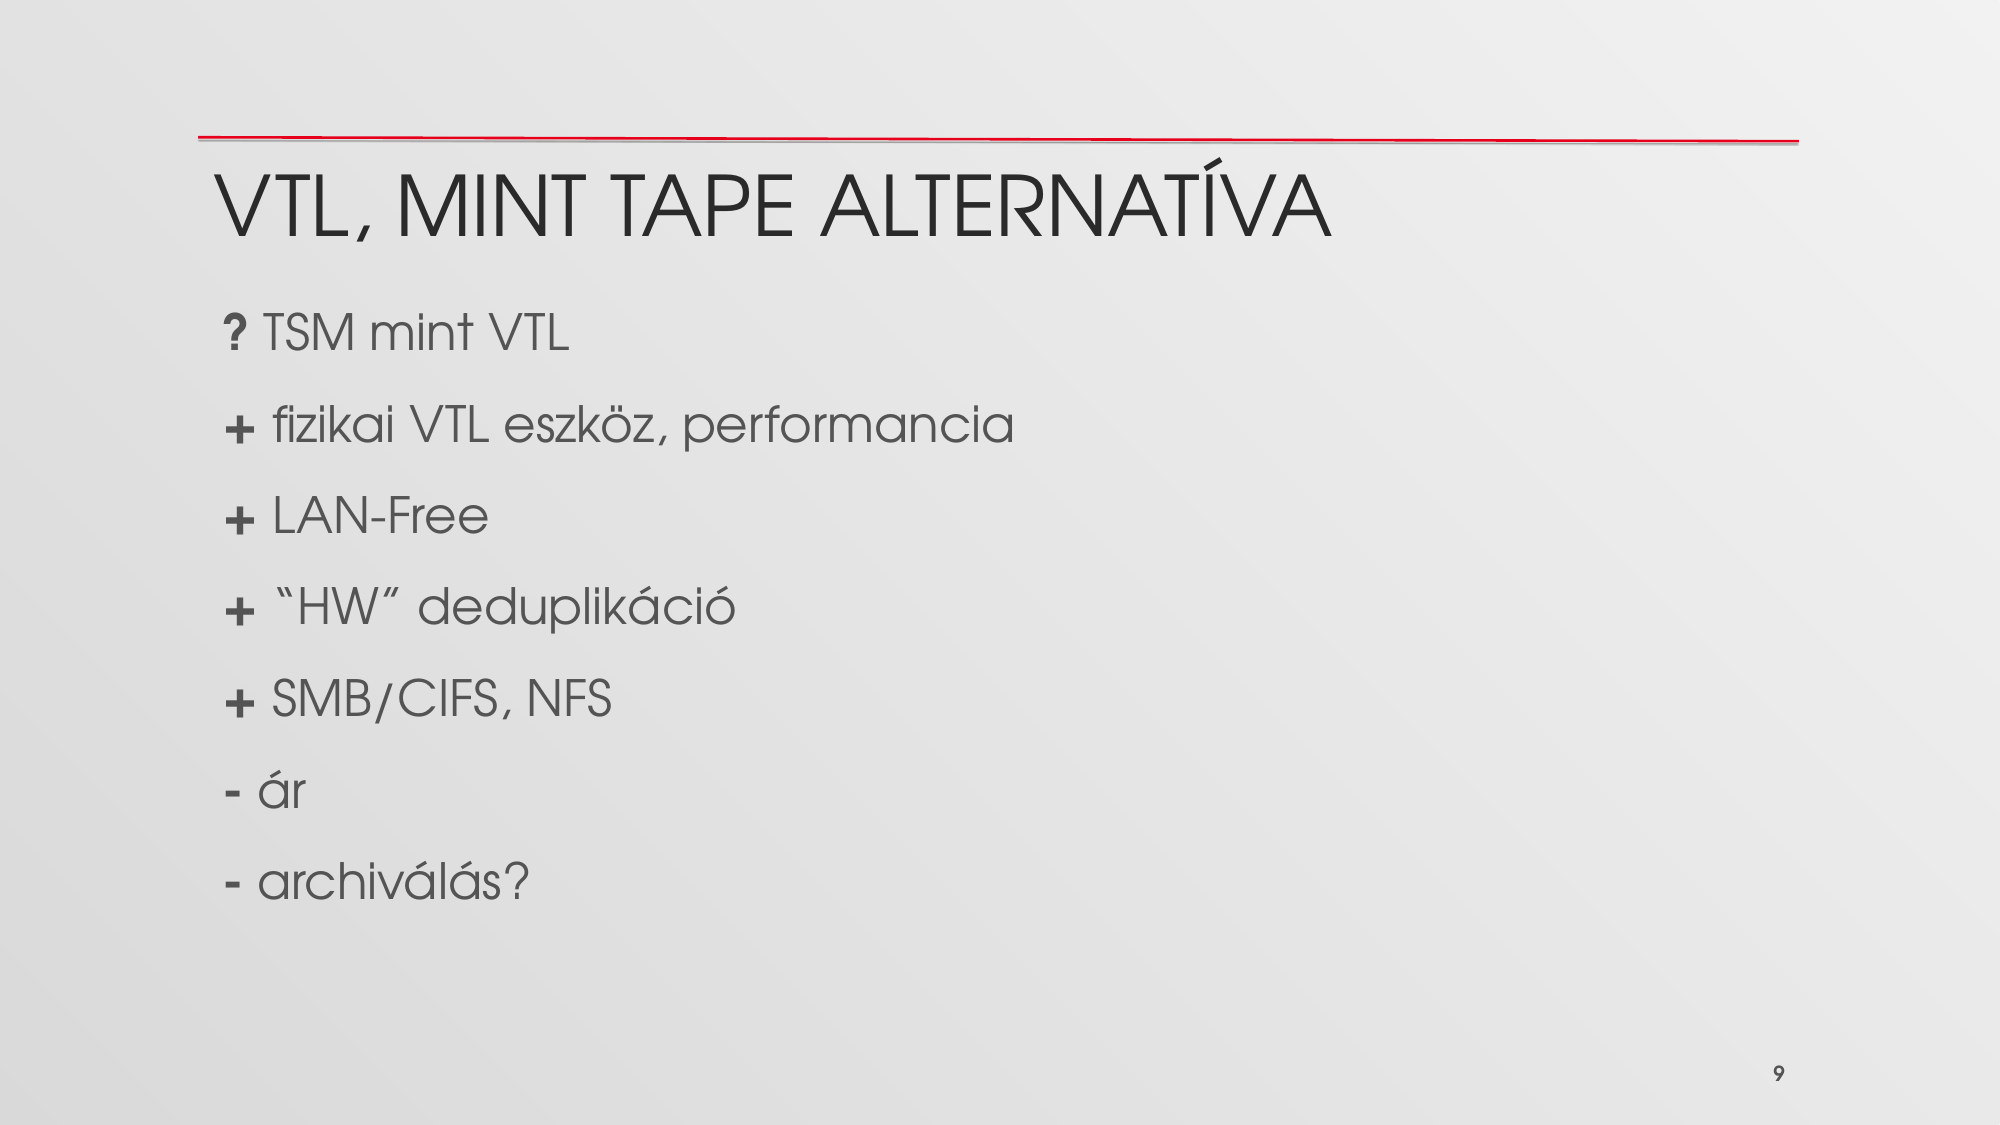

# VTL, mint tape alternatíva
? TSM mint VTL
+ fizikai VTL eszköz, performancia
+ LAN-Free
+ “HW” deduplikáció
+ SMB/CIFS, NFS
- ár
- archiválás?

9